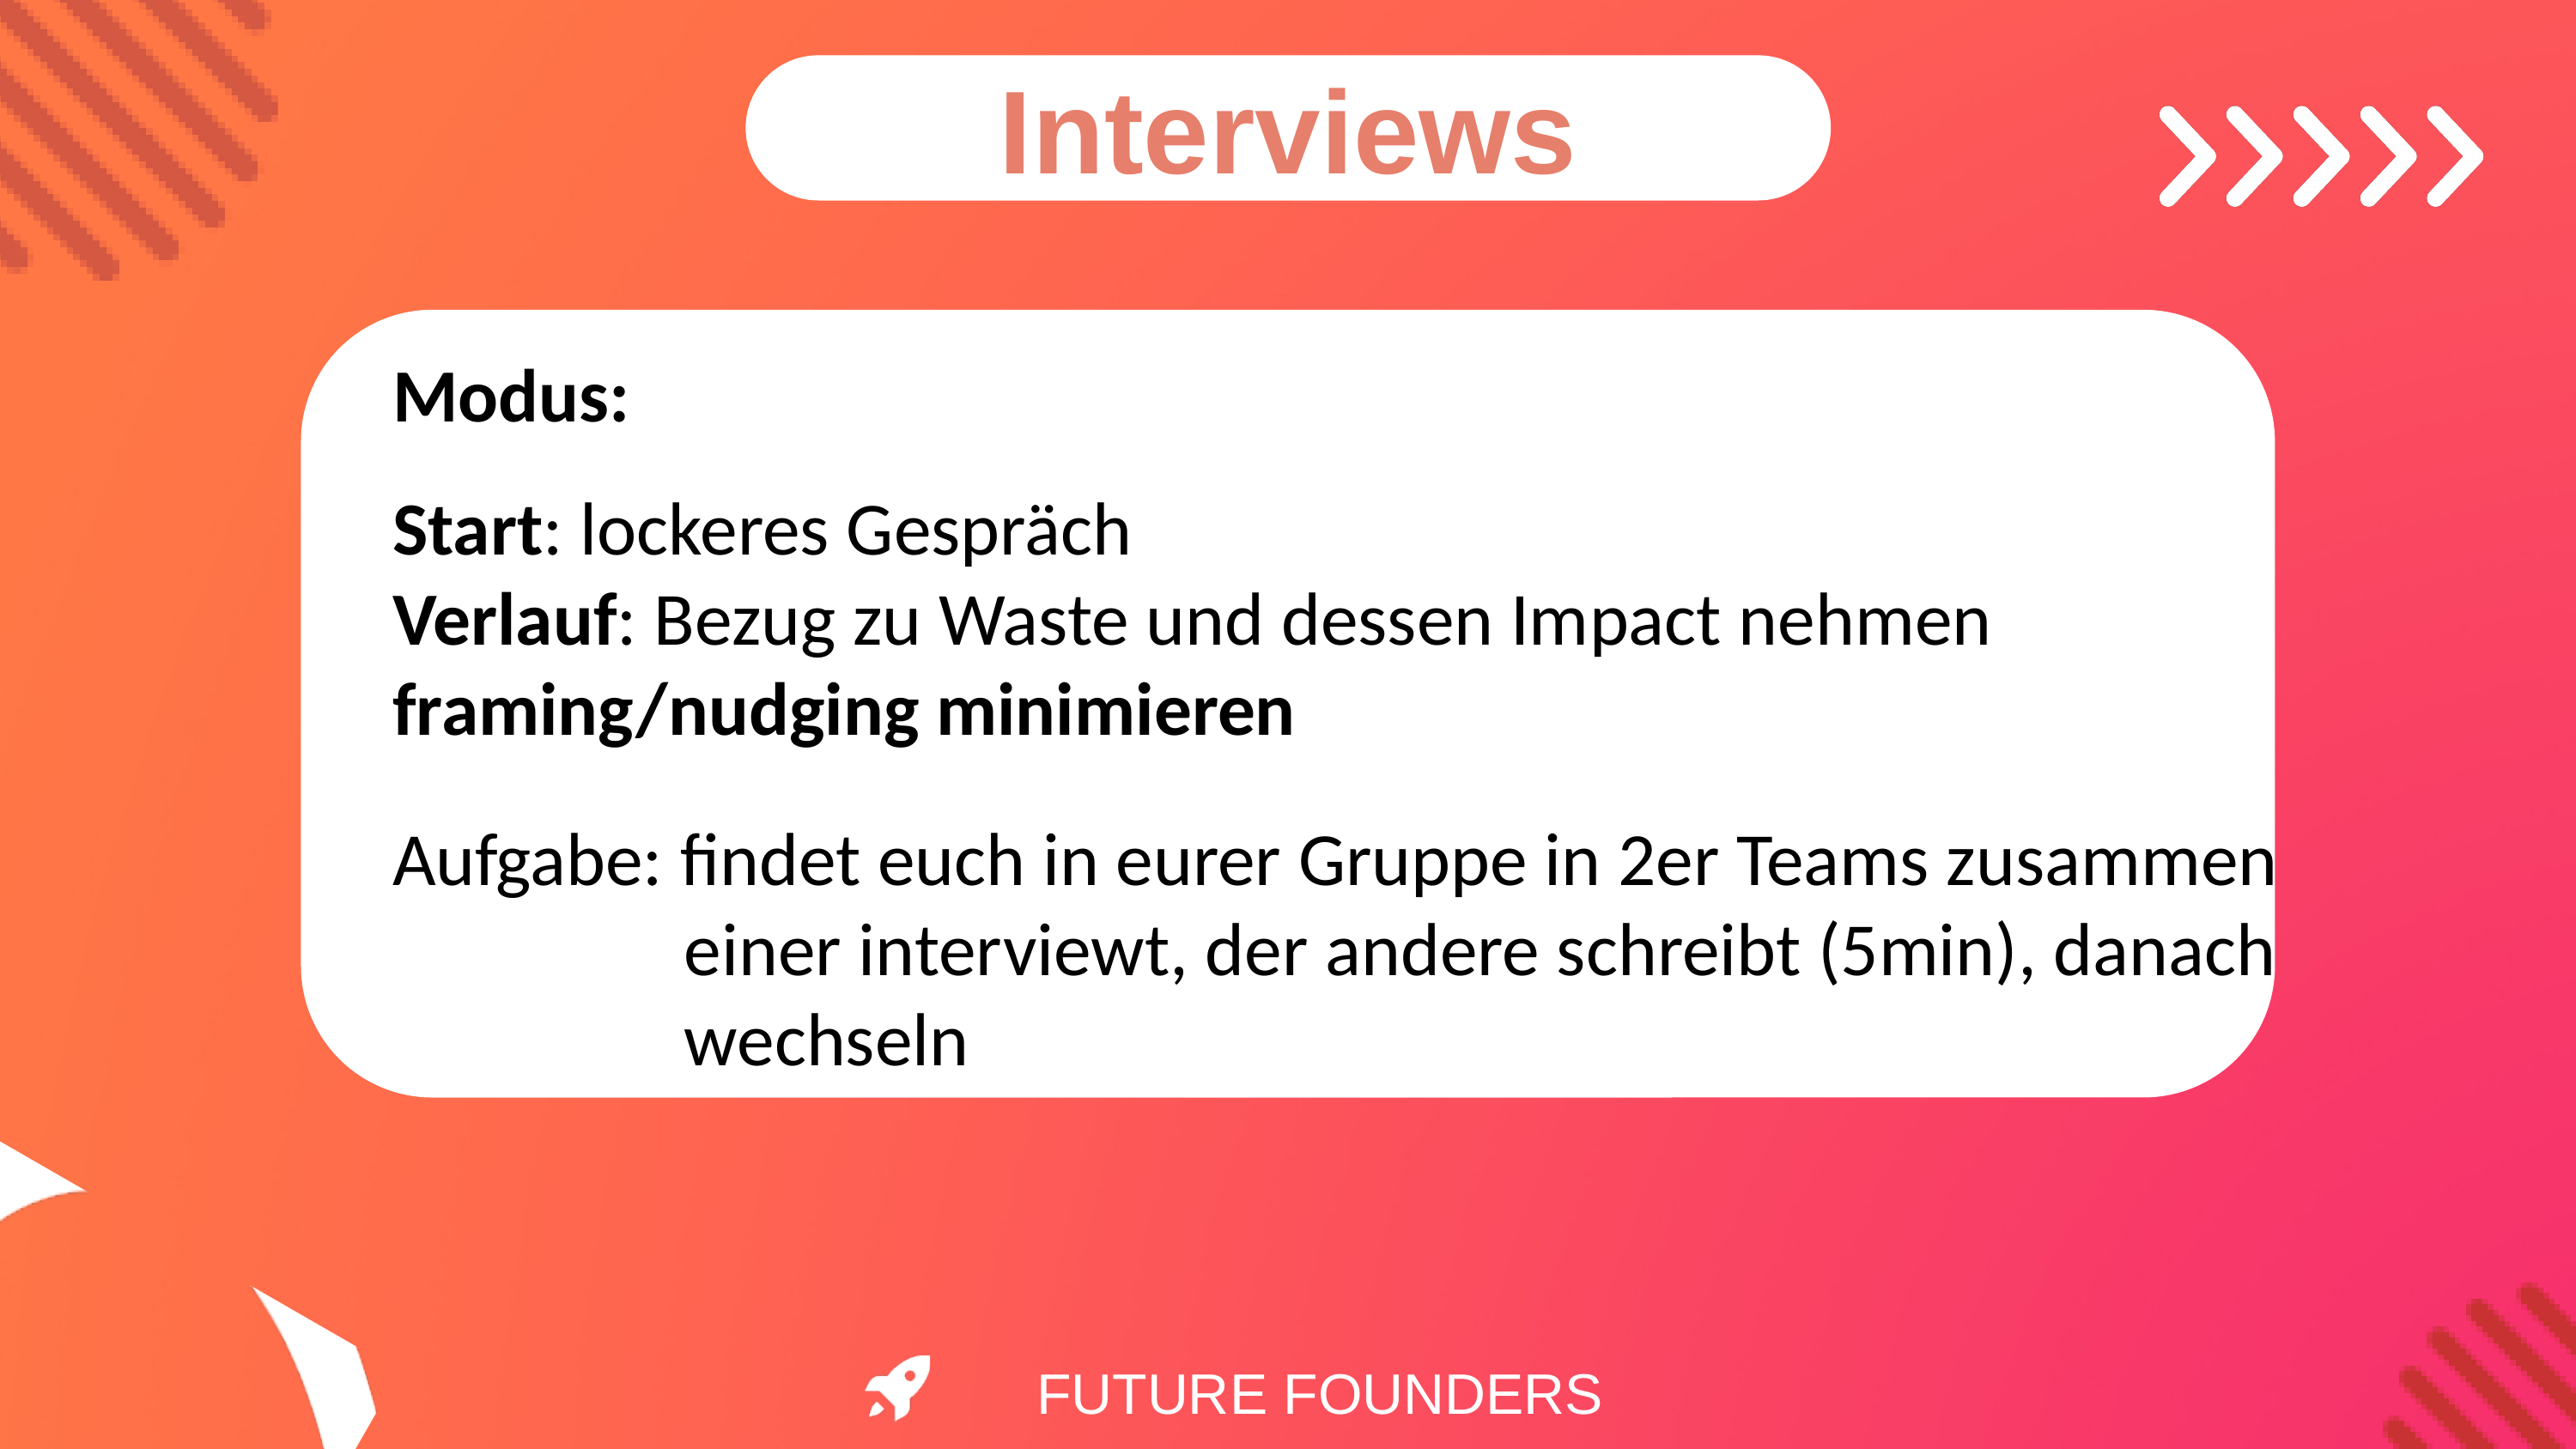

Interviews

Modus:

Start: lockeres Gespräch
Verlauf: Bezug zu Waste und dessen Impact nehmen
framing/nudging minimieren

Aufgabe: findet euch in eurer Gruppe in 2er Teams zusammen
		  einer interviewt, der andere schreibt (5min), danach
		  wechseln

FUTURE FOUNDERS INITIATIVE